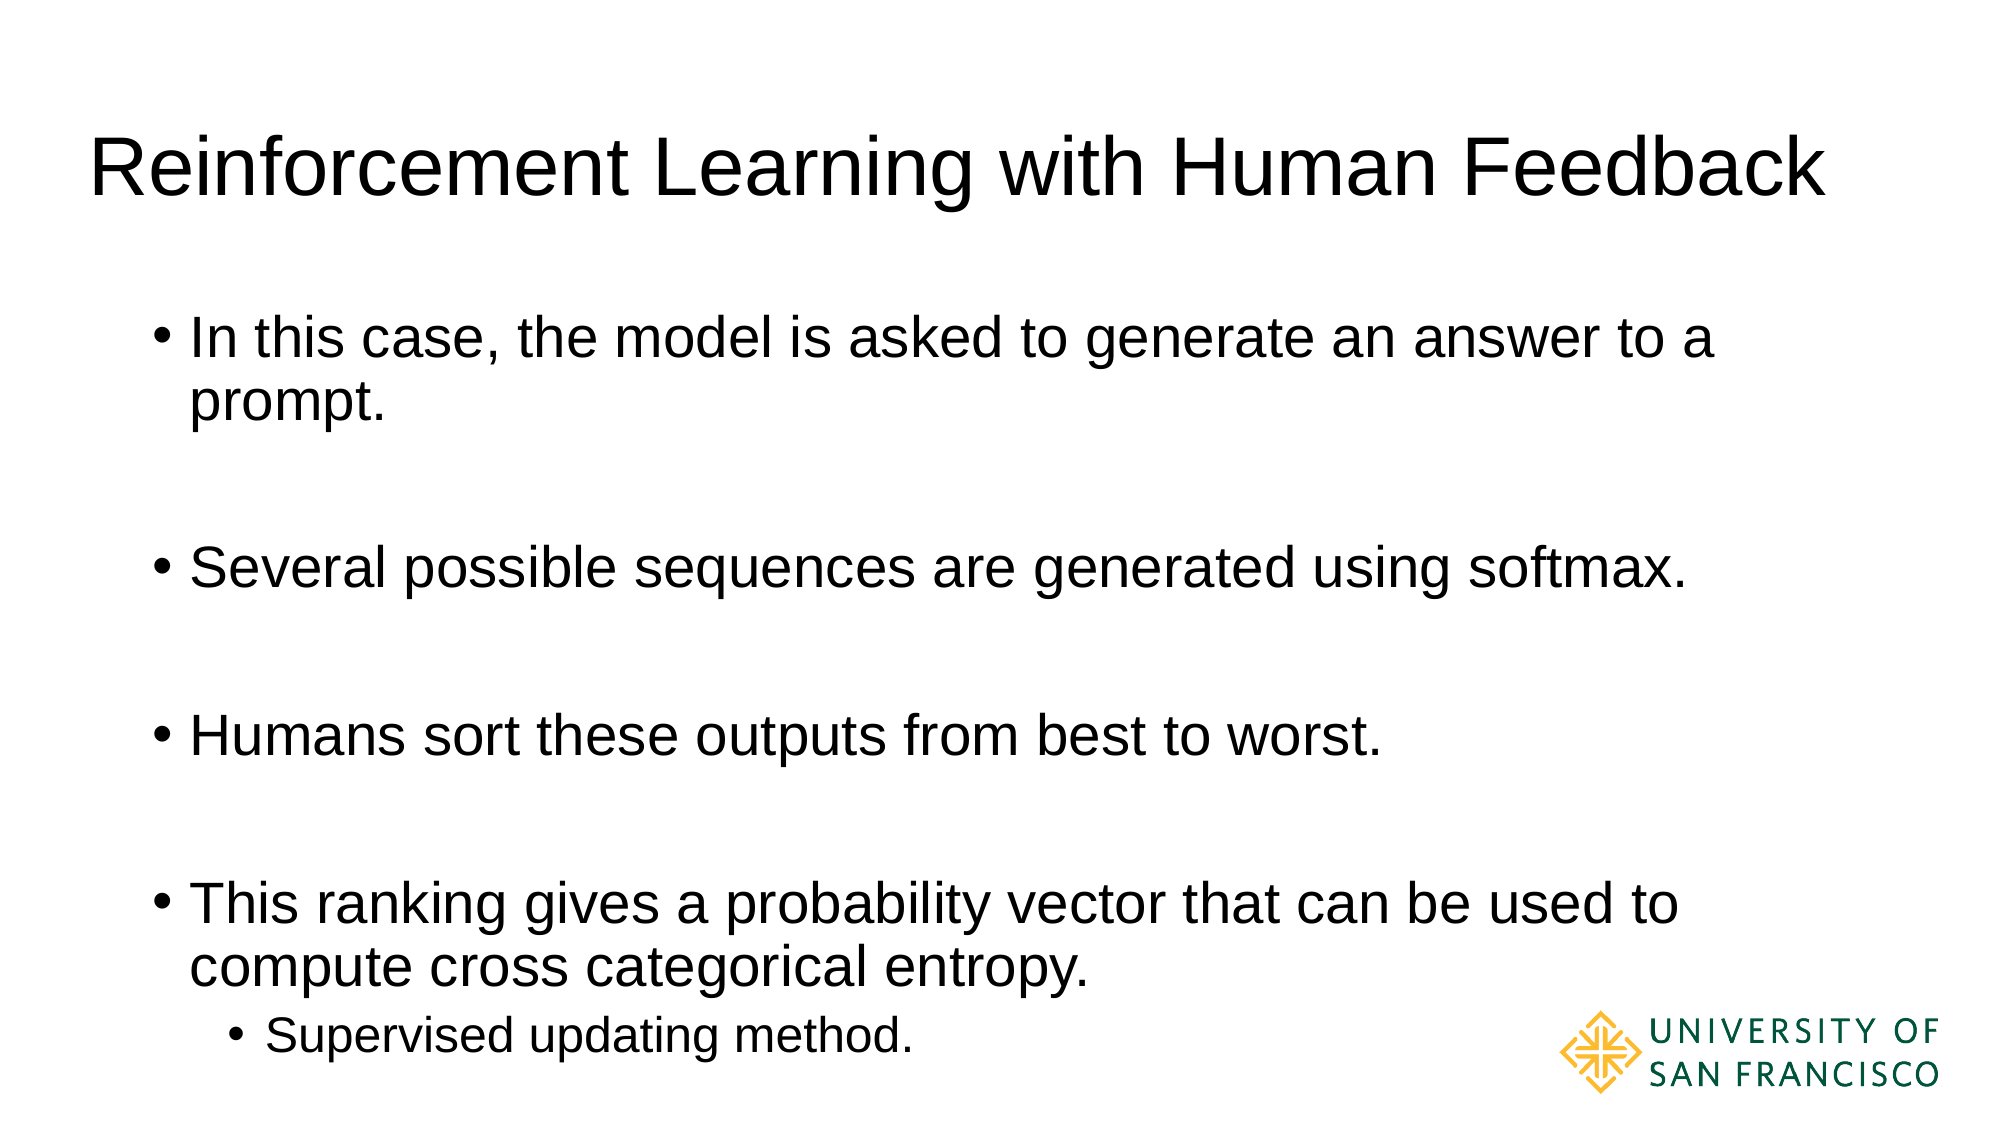

# Reinforcement Learning with Human Feedback
In this case, the model is asked to generate an answer to a prompt.

Several possible sequences are generated using softmax.

Humans sort these outputs from best to worst.

This ranking gives a probability vector that can be used to compute cross categorical entropy.
Supervised updating method.